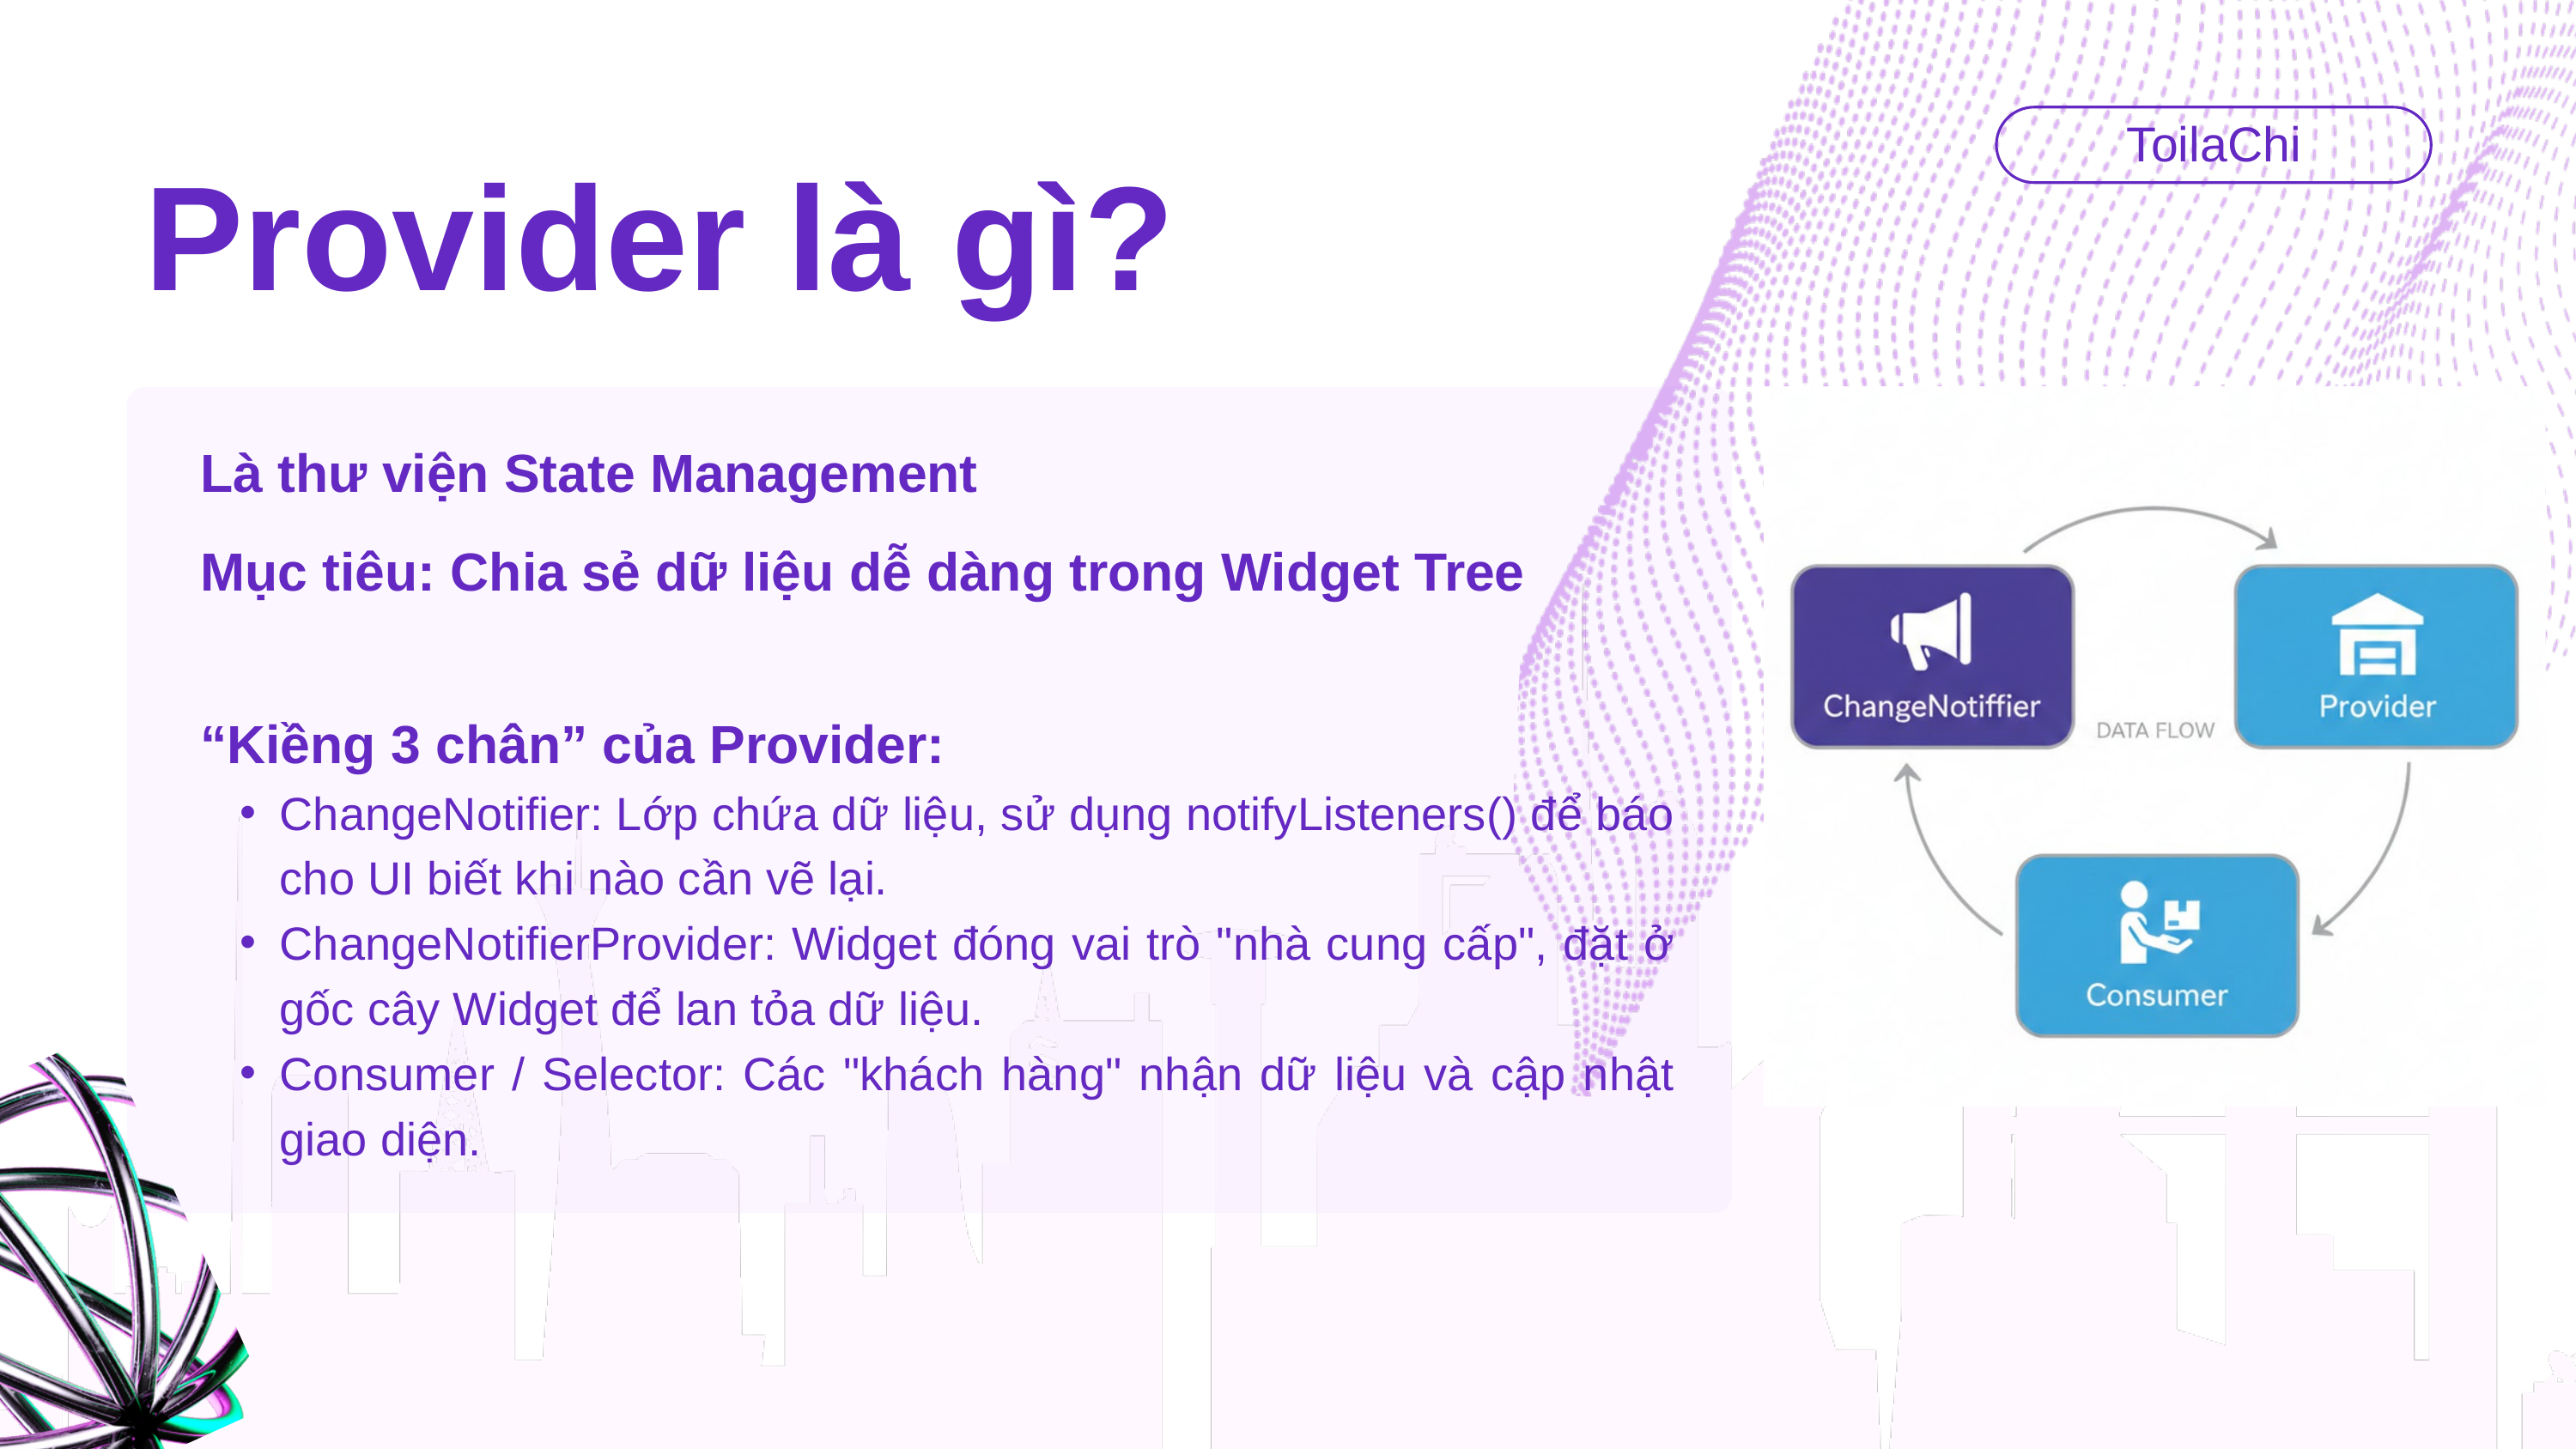

ToilaChi

Provider là gì?

Là thư viện State Management
Mục tiêu: Chia sẻ dữ liệu dễ dàng trong Widget Tree

“Kiềng 3 chân” của Provider:
ChangeNotifier: Lớp chứa dữ liệu, sử dụng notifyListeners() để báo cho UI biết khi nào cần vẽ lại.
ChangeNotifierProvider: Widget đóng vai trò "nhà cung cấp", đặt ở gốc cây Widget để lan tỏa dữ liệu.
Consumer / Selector: Các "khách hàng" nhận dữ liệu và cập nhật giao diện.